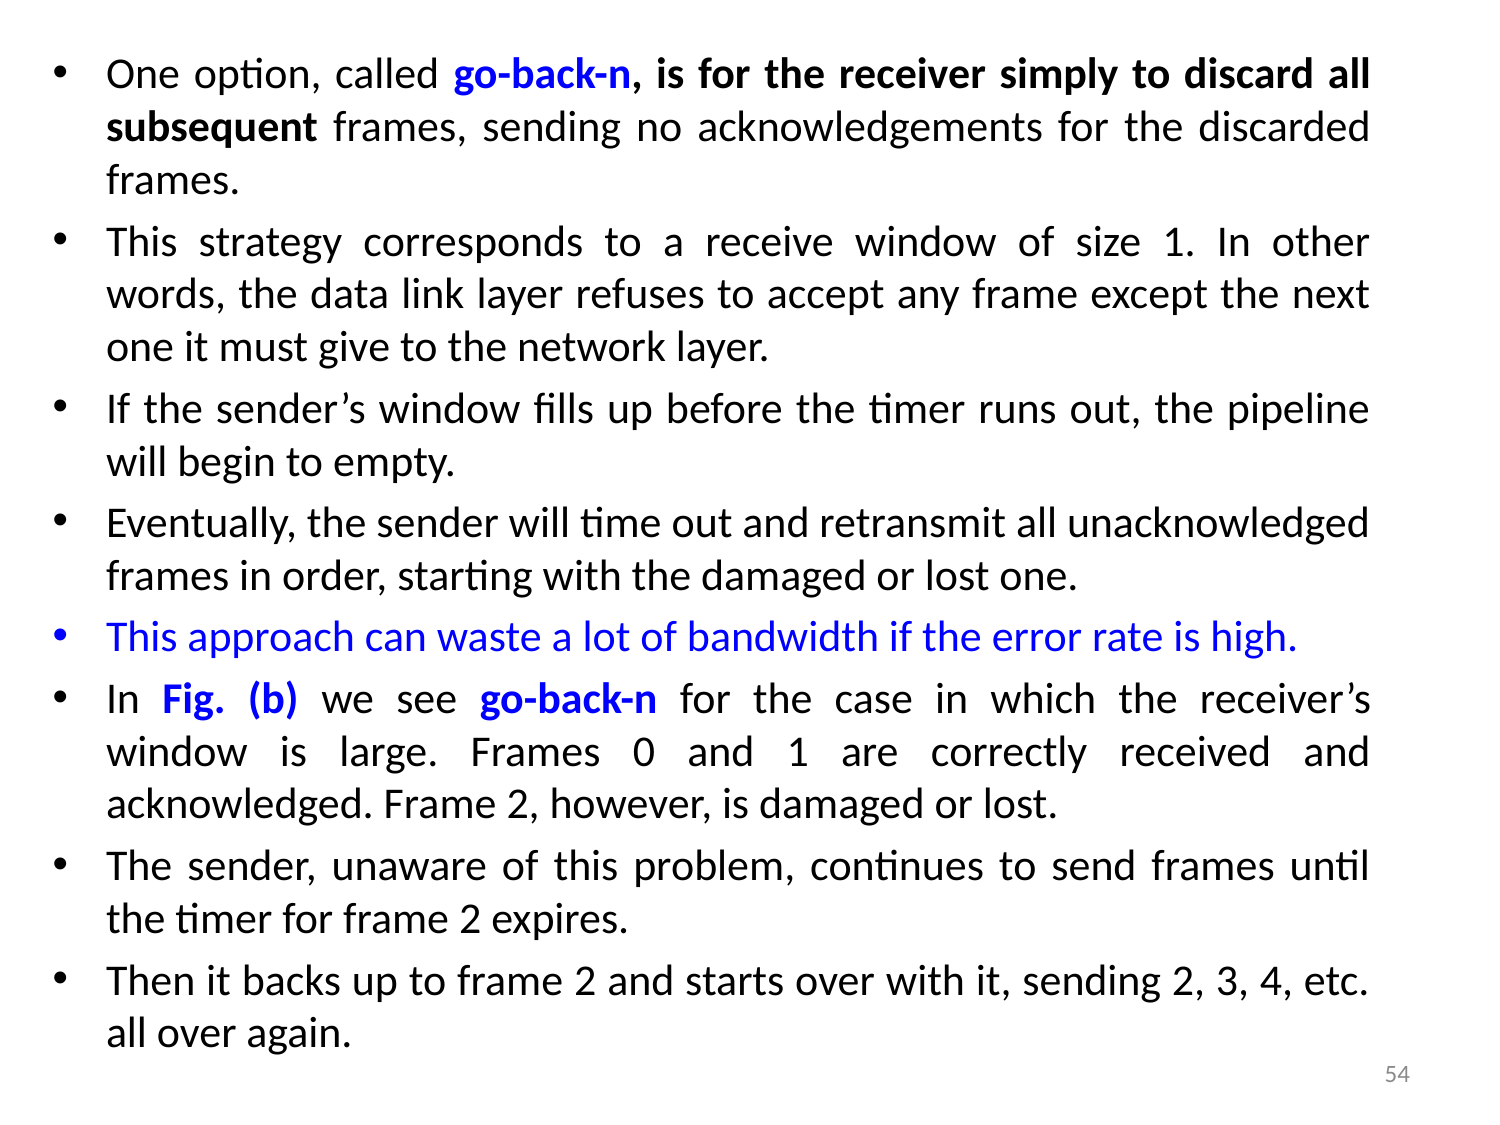

One option, called go-back-n, is for the receiver simply to discard all subsequent frames, sending no acknowledgements for the discarded frames.
This strategy corresponds to a receive window of size 1. In other words, the data link layer refuses to accept any frame except the next one it must give to the network layer.
If the sender’s window fills up before the timer runs out, the pipeline will begin to empty.
Eventually, the sender will time out and retransmit all unacknowledged frames in order, starting with the damaged or lost one.
This approach can waste a lot of bandwidth if the error rate is high.
In Fig. (b) we see go-back-n for the case in which the receiver’s window is large. Frames 0 and 1 are correctly received and acknowledged. Frame 2, however, is damaged or lost.
The sender, unaware of this problem, continues to send frames until the timer for frame 2 expires.
Then it backs up to frame 2 and starts over with it, sending 2, 3, 4, etc. all over again.
54